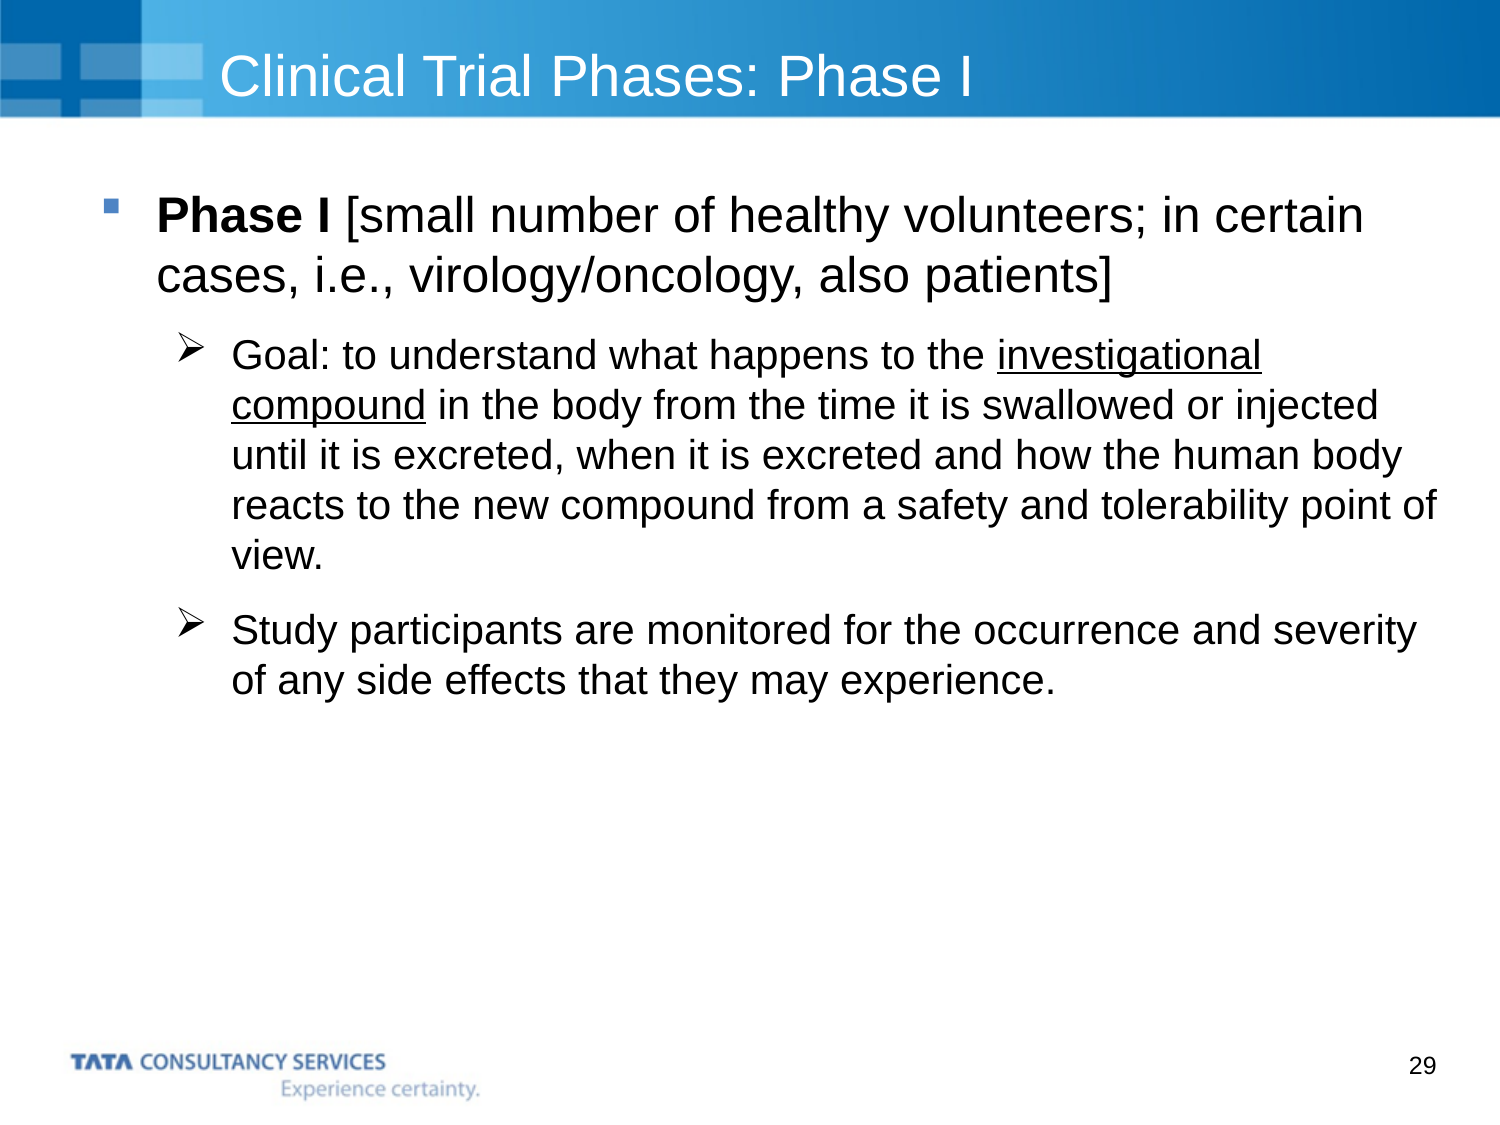

Clinical Trial Phases: Phase I
Phase I [small number of healthy volunteers; in certain cases, i.e., virology/oncology, also patients]
Goal: to understand what happens to the investigational compound in the body from the time it is swallowed or injected until it is excreted, when it is excreted and how the human body reacts to the new compound from a safety and tolerability point of view.
Study participants are monitored for the occurrence and severity of any side effects that they may experience.